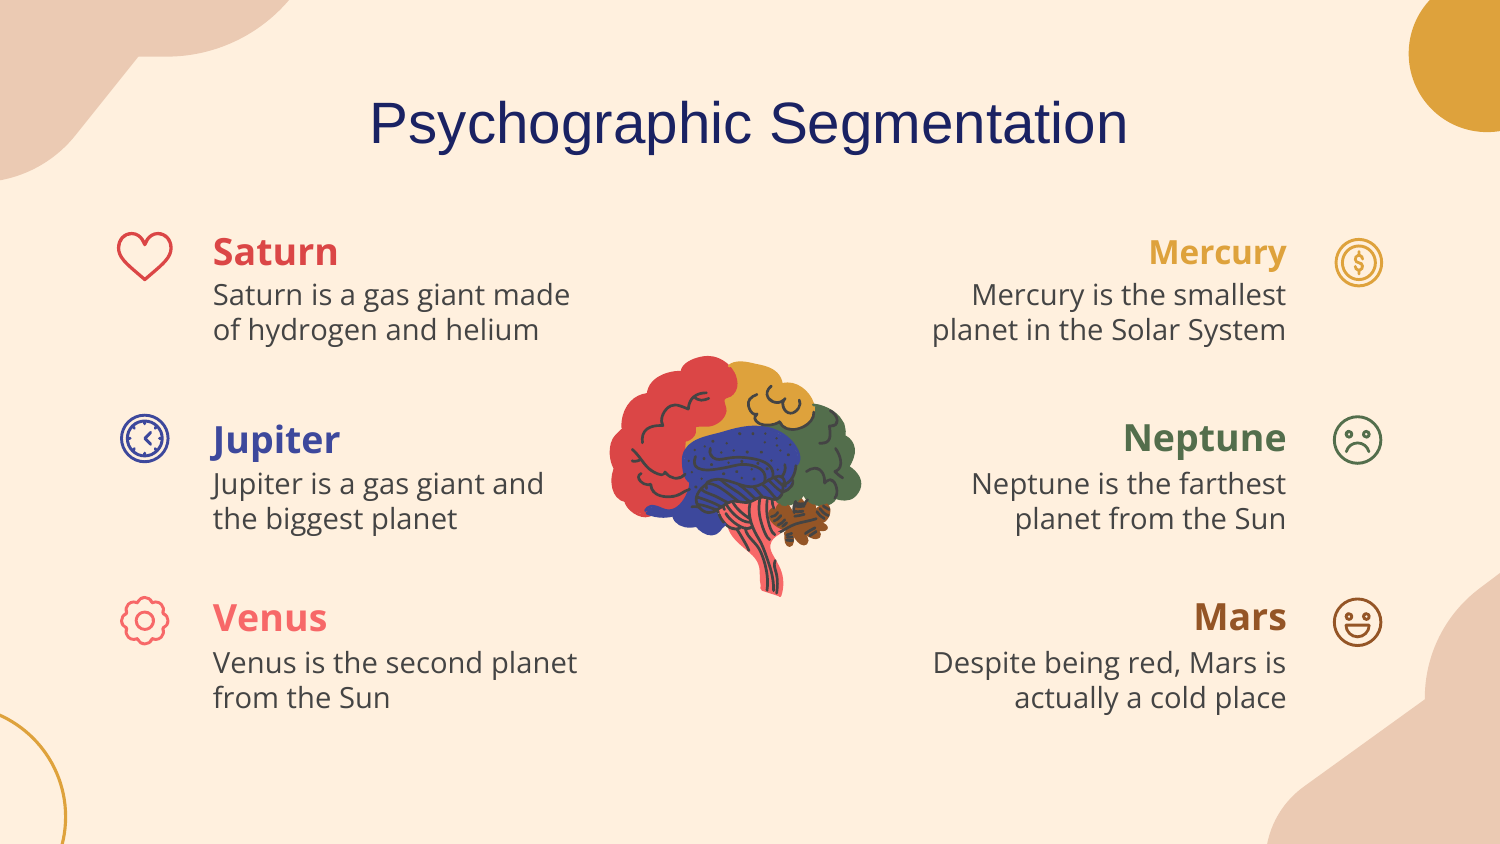

# Psychographic Segmentation
Saturn
Mercury

Mercury is the smallest planet in the Solar System
Saturn is a gas giant made of hydrogen and helium

Neptune
Jupiter

Neptune is the farthest planet from the Sun
Jupiter is a gas giant and the biggest planet
Mars
Venus

Despite being red, Mars is actually a cold place
Venus is the second planet from the Sun